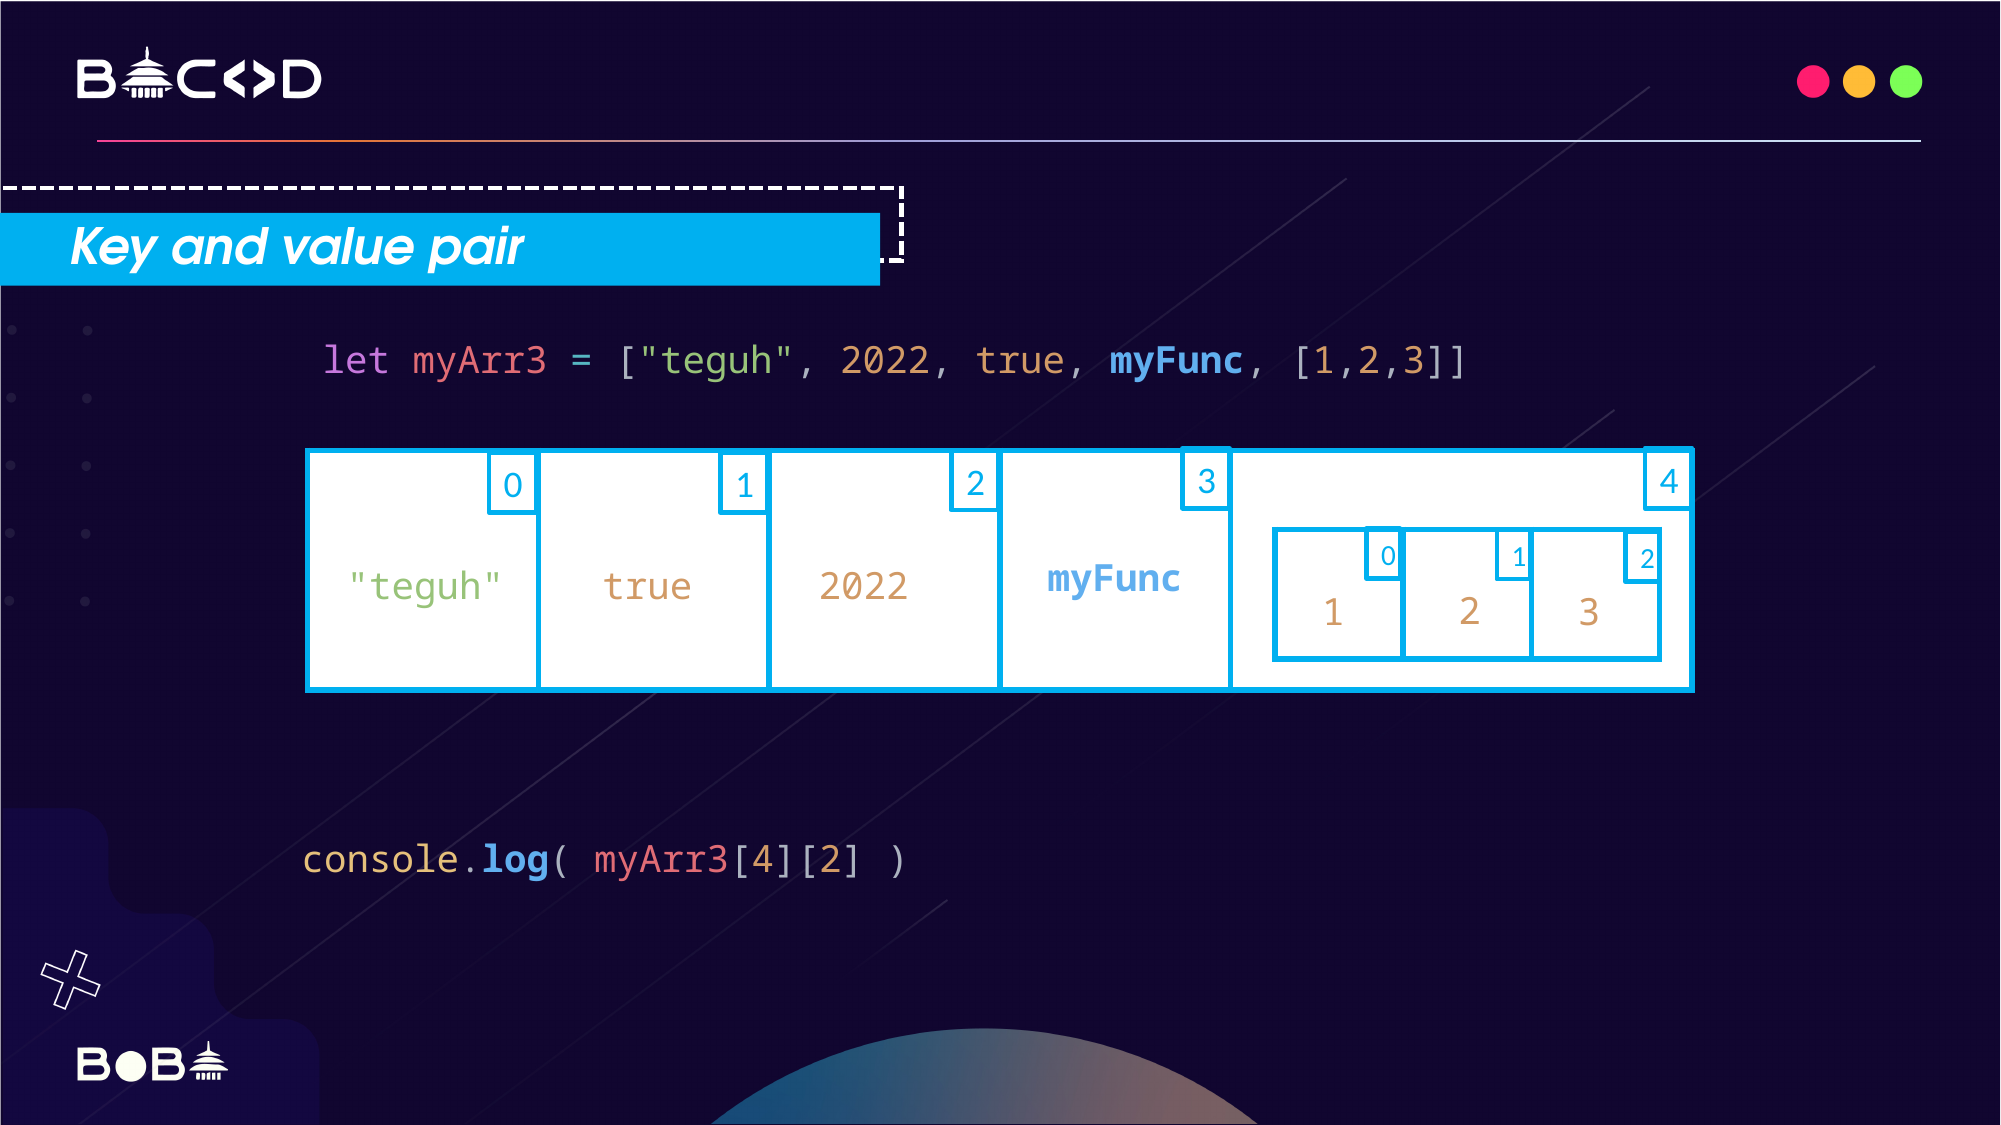

Key and value pair
let myArr3 = ["teguh", 2022, true, myFunc, [1,2,3]]

3
4
|  |  |  |  |  |
| --- | --- | --- | --- | --- |
2
0
1
0
|  |  |  |
| --- | --- | --- |
1
2
myFunc
2022
"teguh"

true
2
1
3
console.log( myArr3[4][2] )